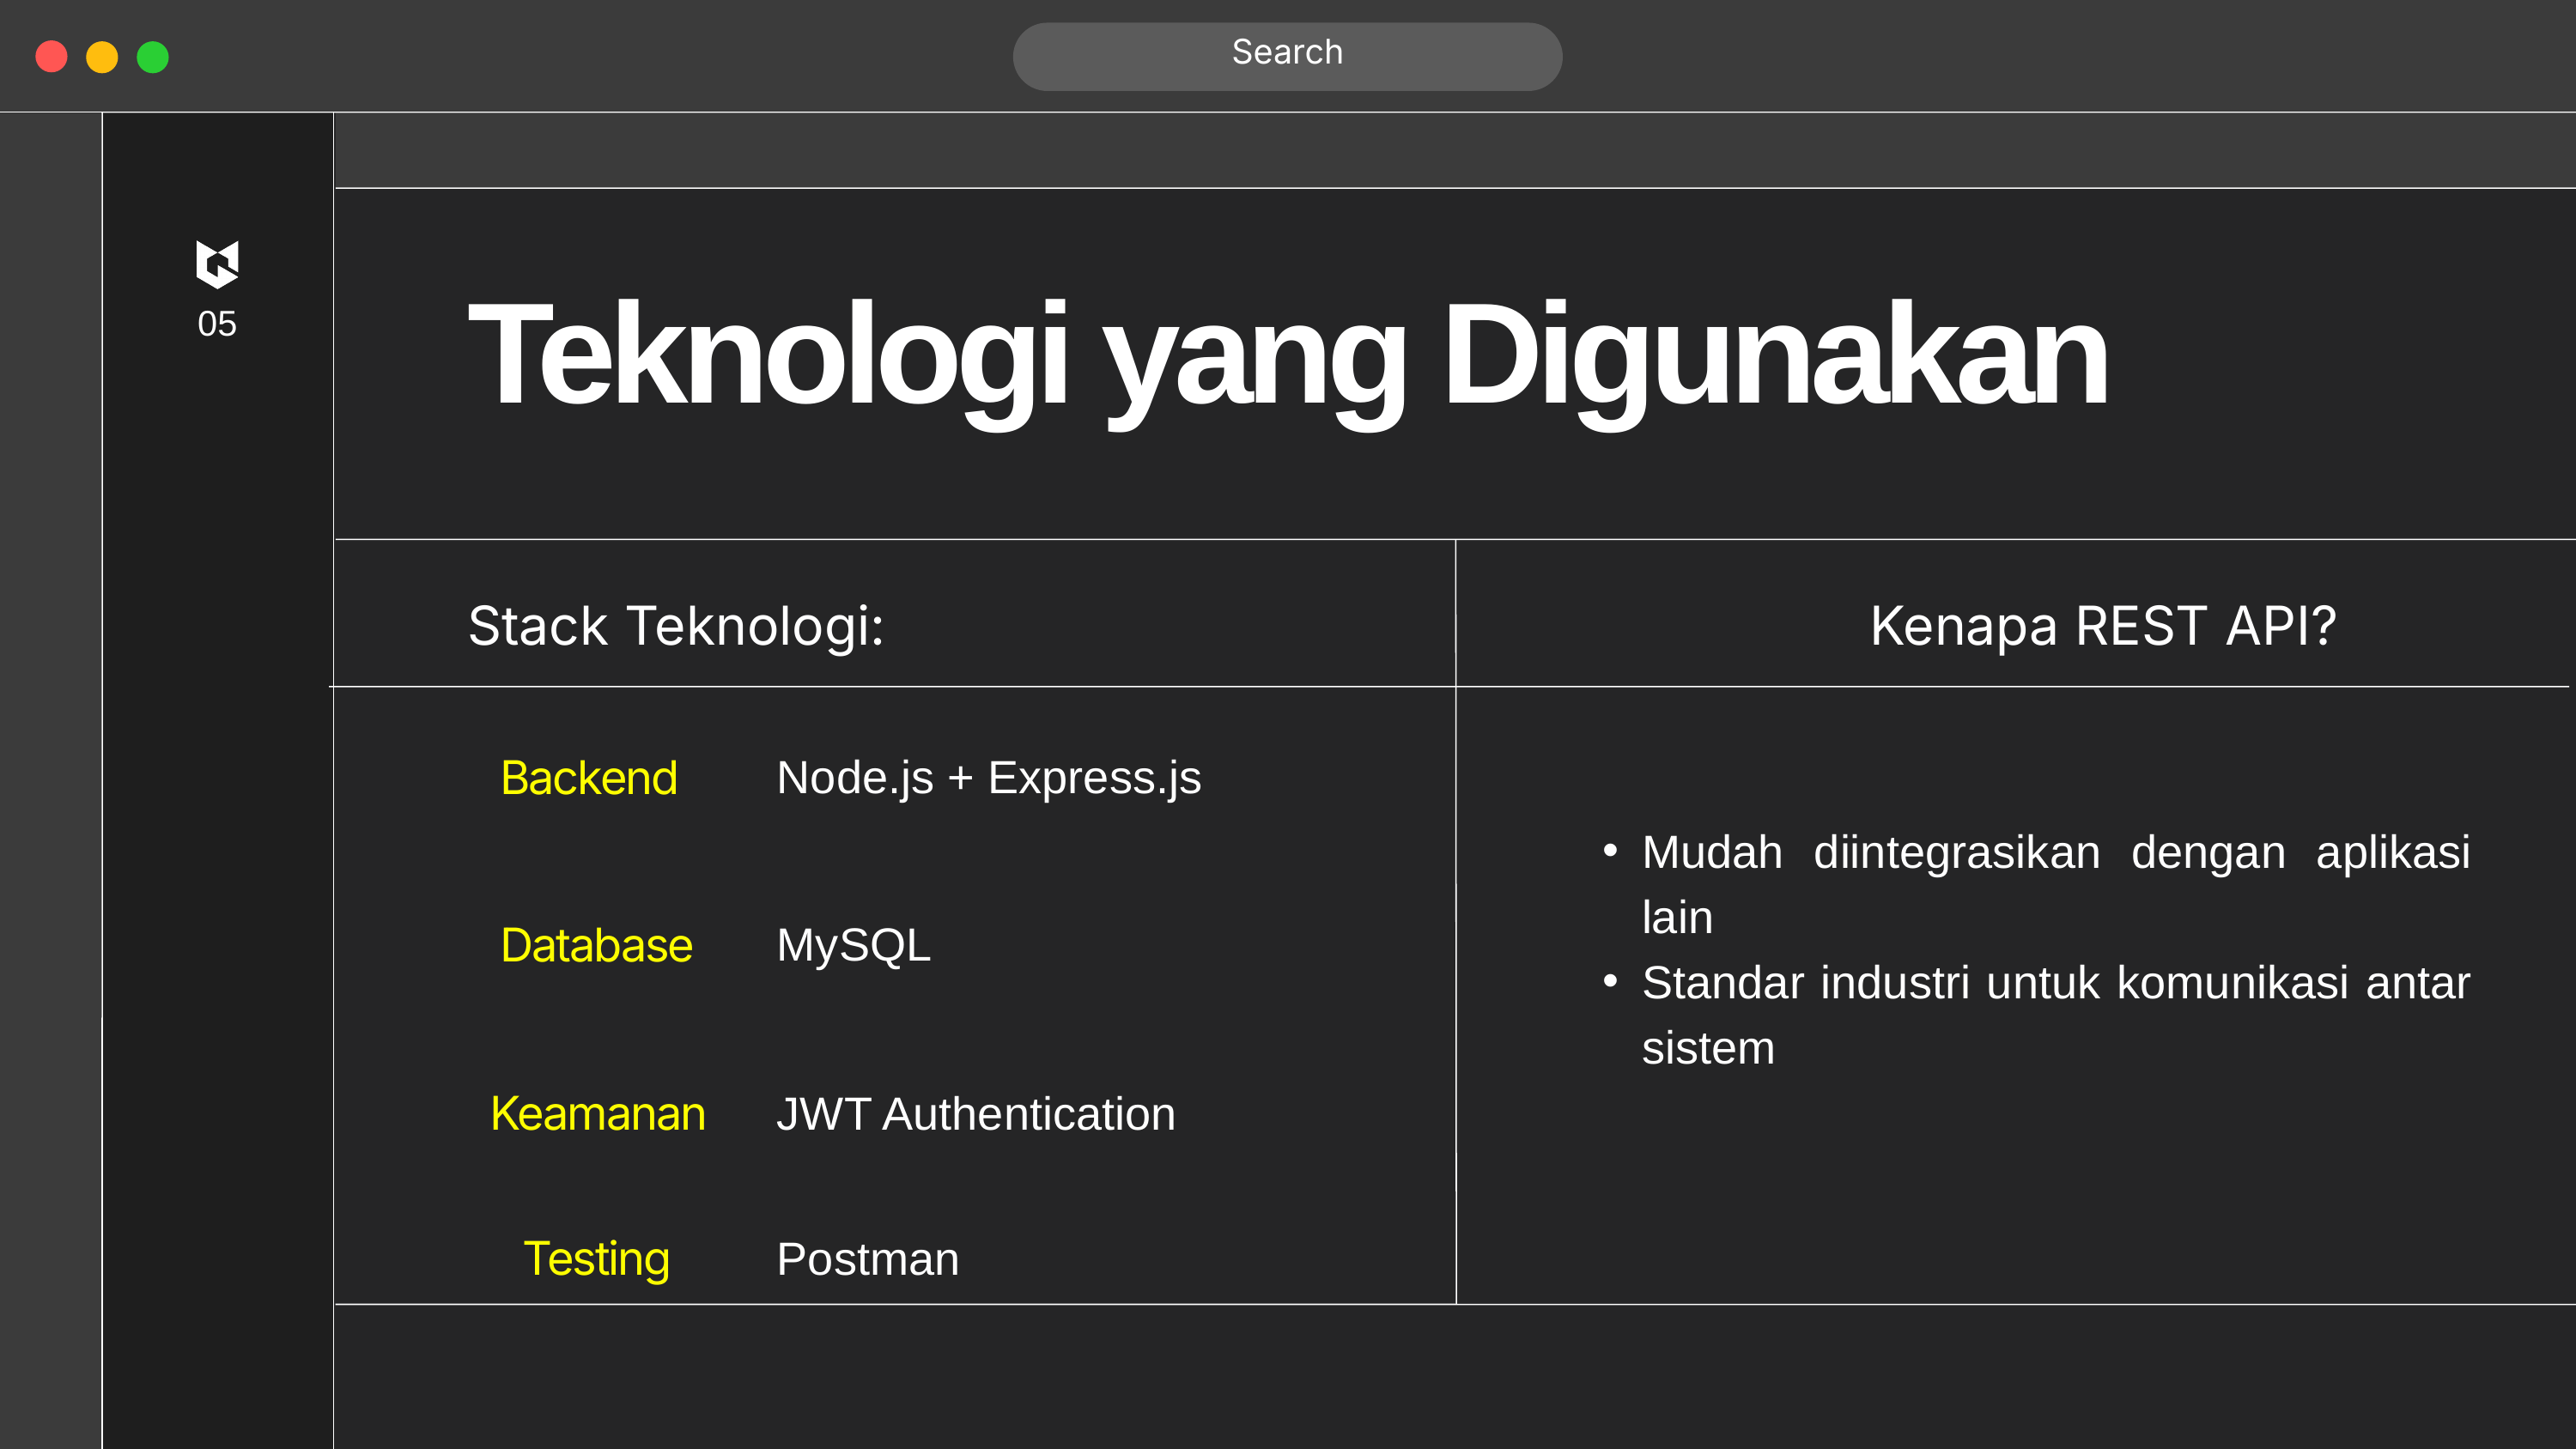

Search

05

Teknologi yang Digunakan

Stack Teknologi:
Kenapa REST API?

Node.js + Express.js
Backend
Mudah diintegrasikan dengan aplikasi lain
Standar industri untuk komunikasi antar sistem

MySQL
Database
Keamanan
JWT Authentication
Testing
Postman